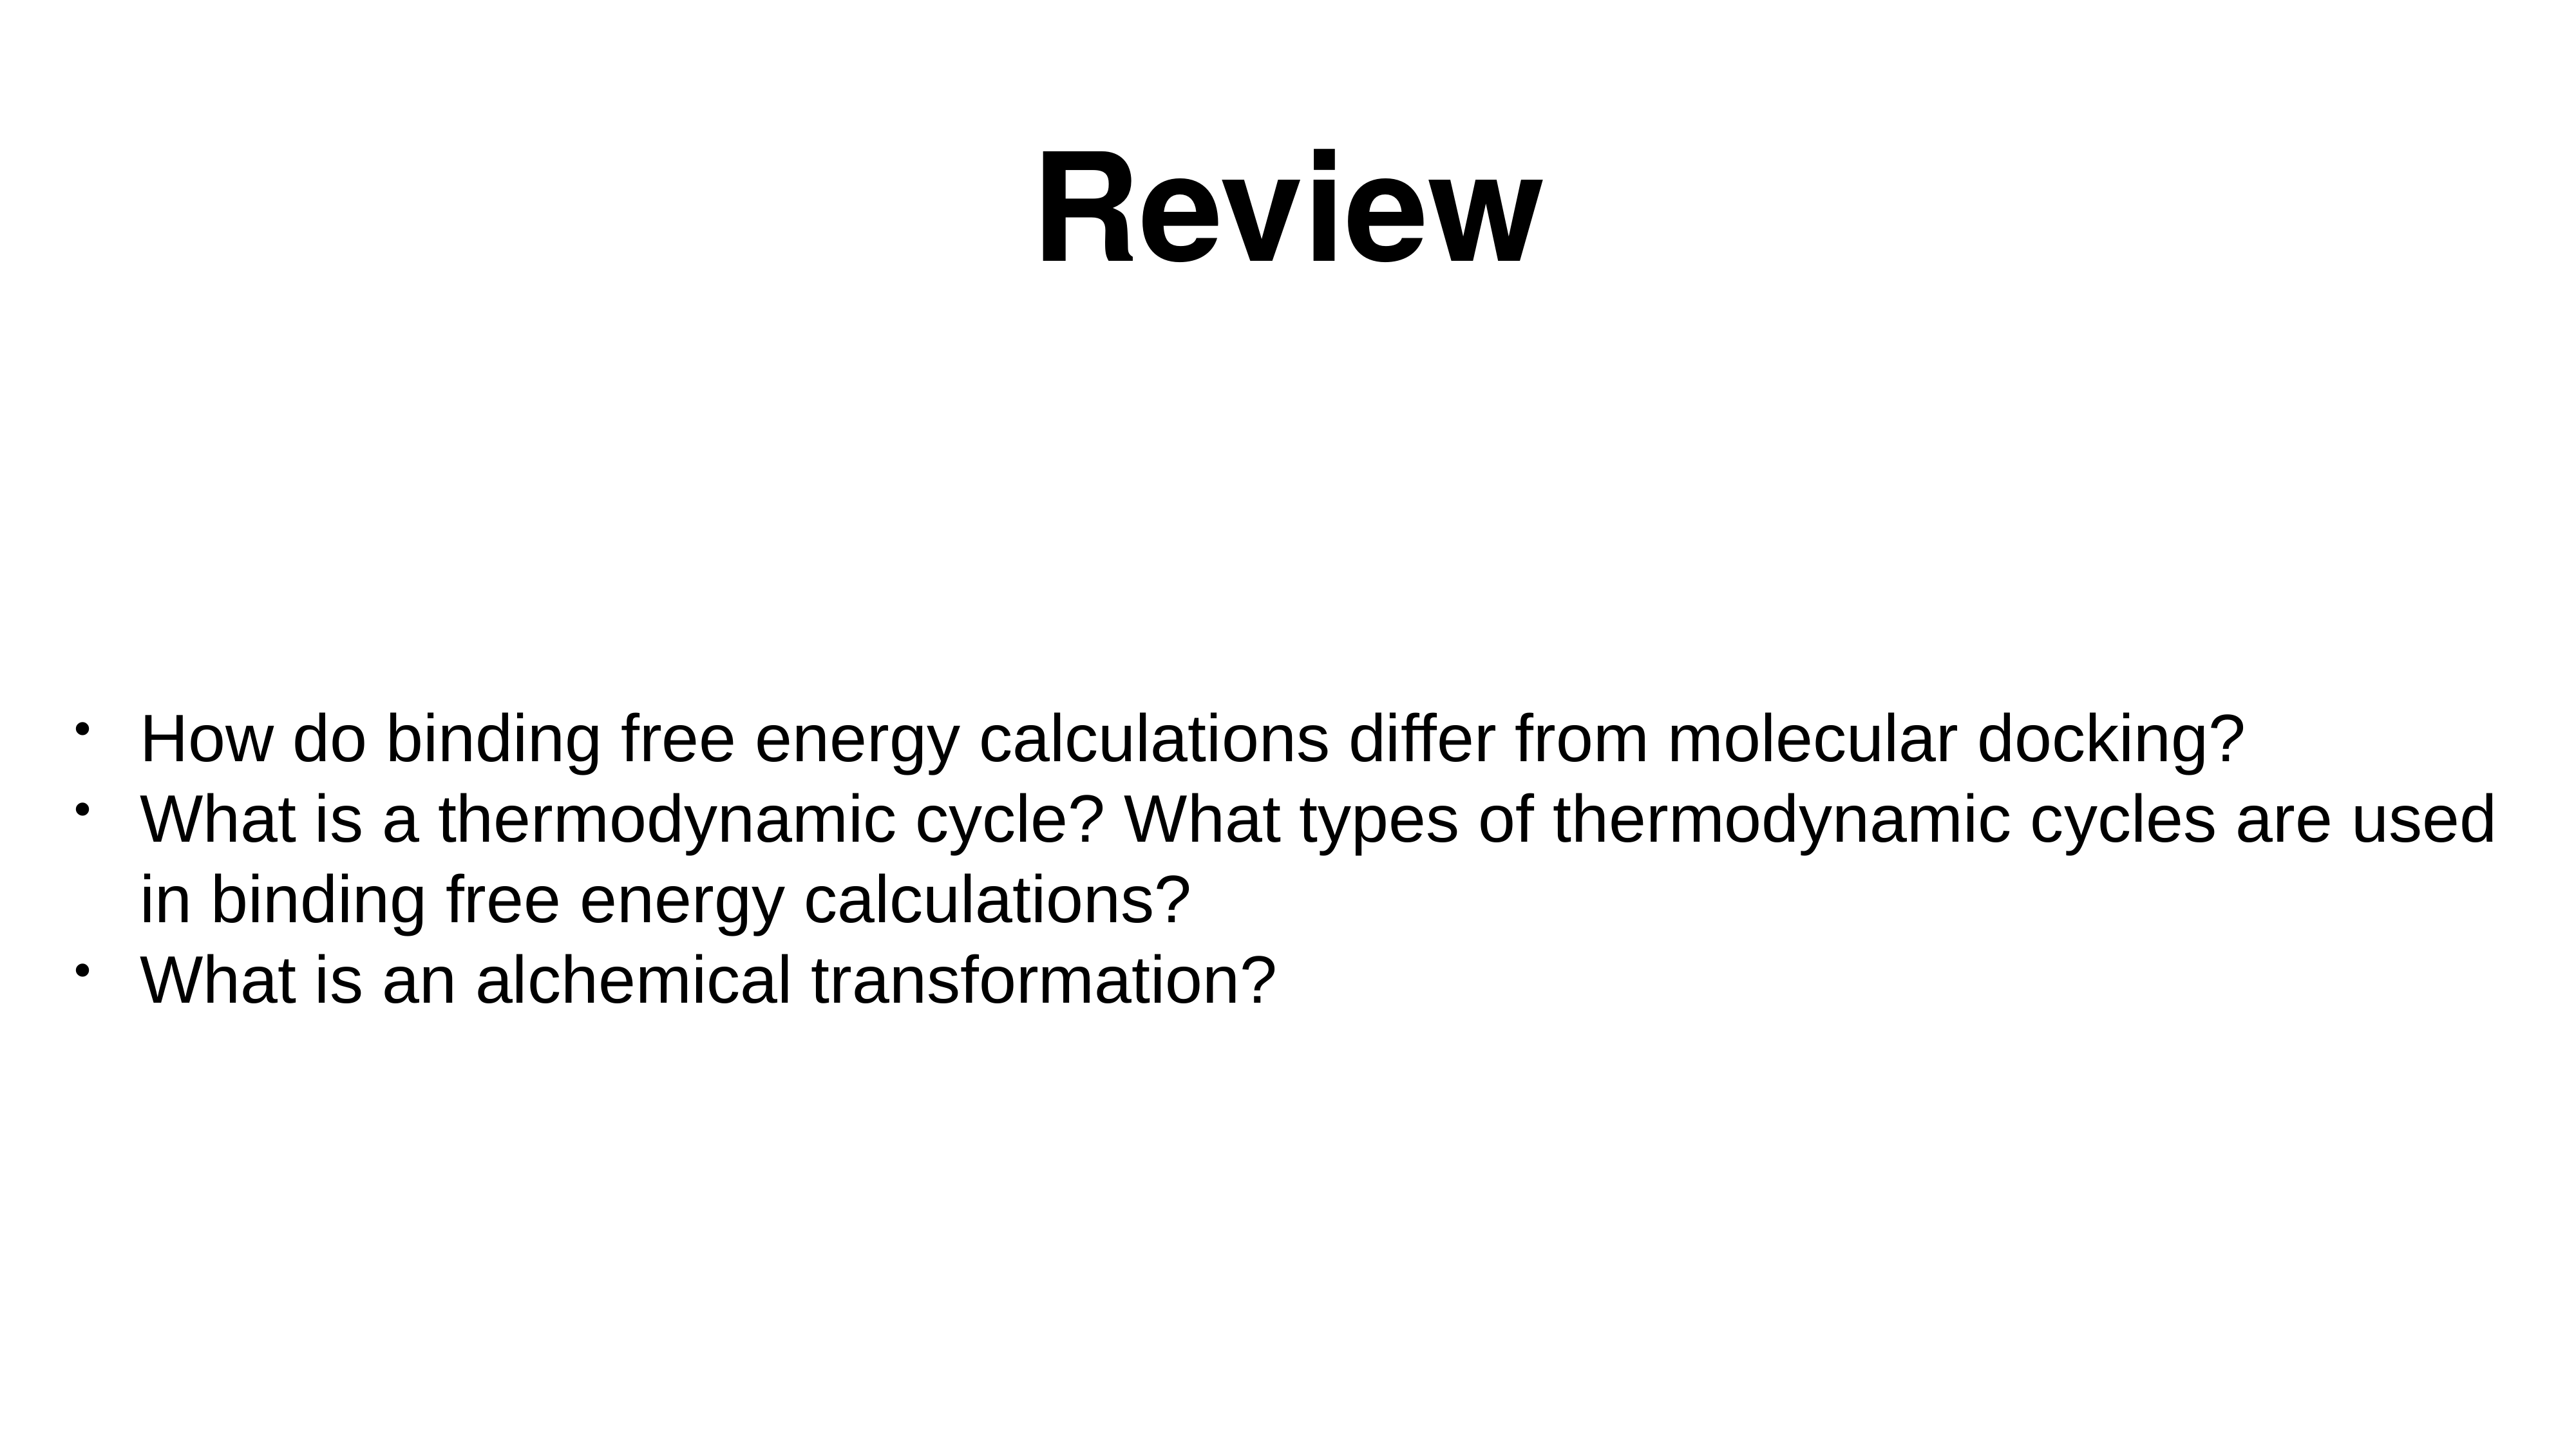

# Review
How do binding free energy calculations differ from molecular docking?
What is a thermodynamic cycle? What types of thermodynamic cycles are used in binding free energy calculations?
What is an alchemical transformation?
26